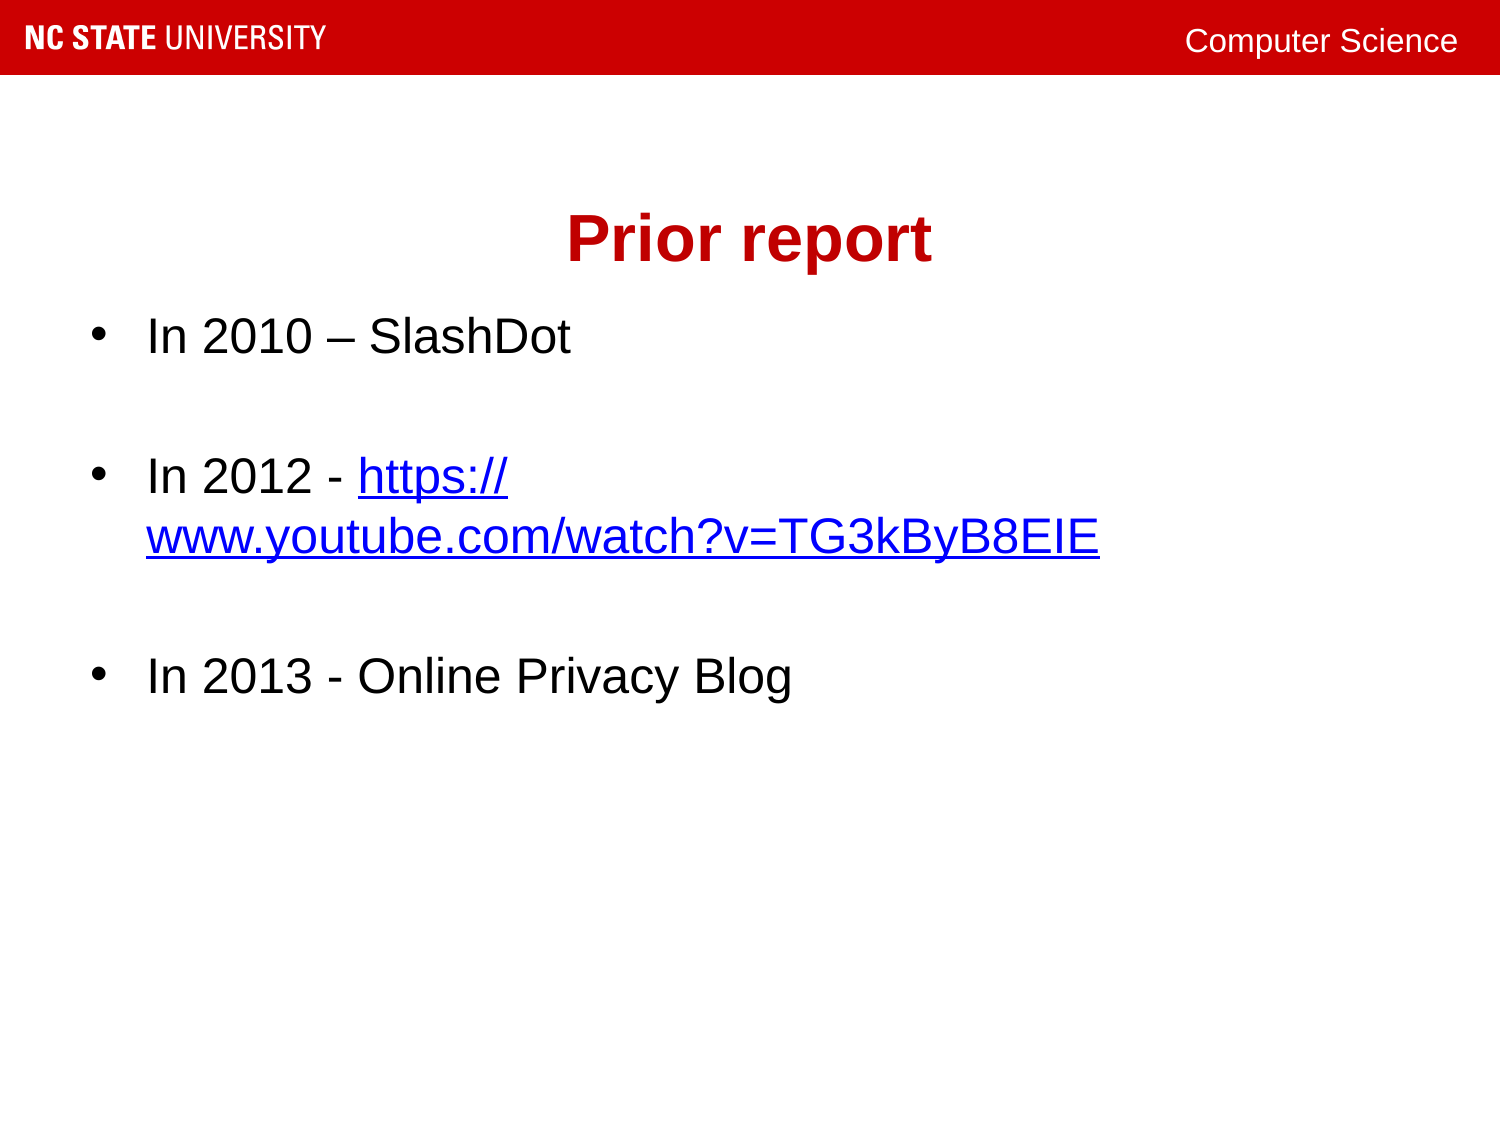

# Prior report
In 2010 – SlashDot

In 2012 - https://www.youtube.com/watch?v=TG3kByB8EIE

In 2013 - Online Privacy Blog